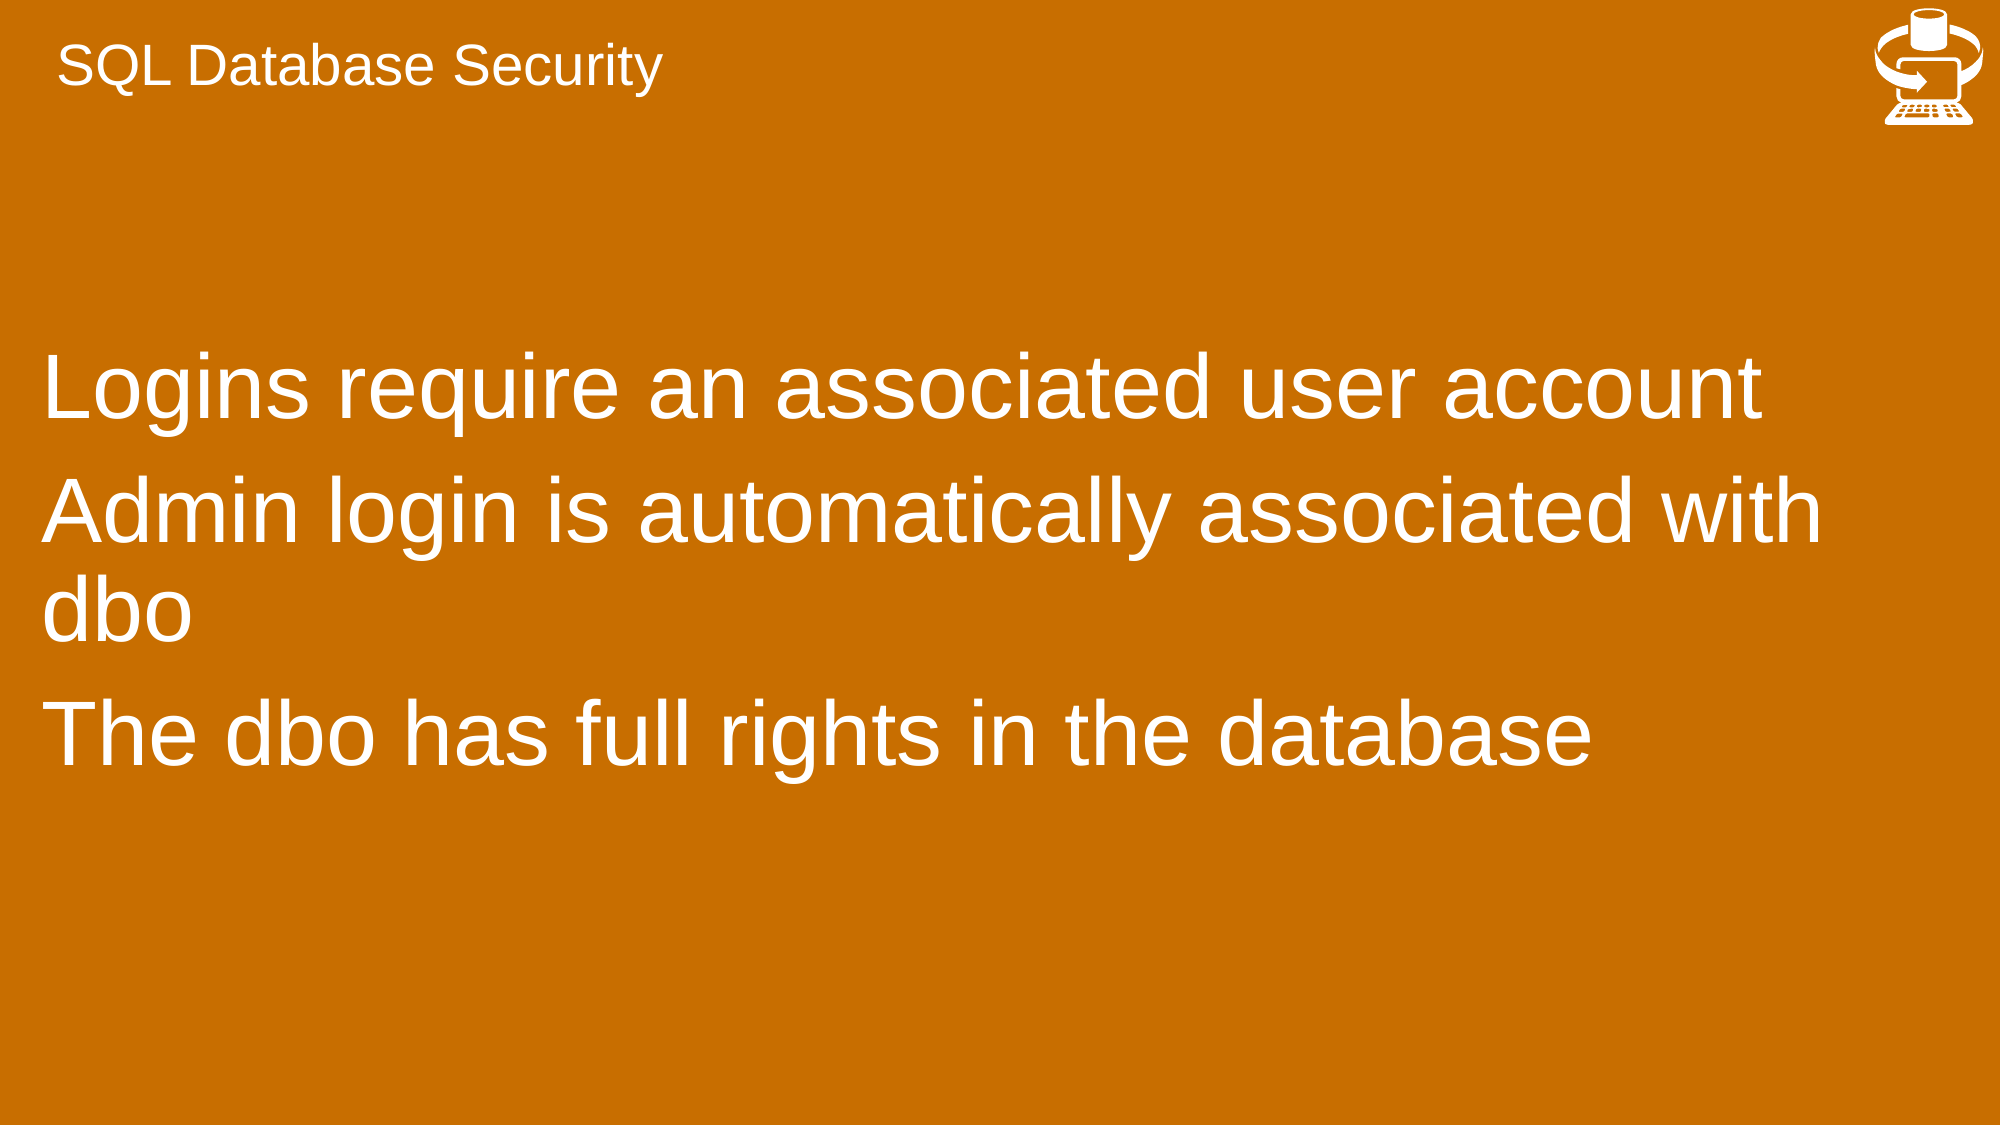

Logins require an associated user account
Admin login is automatically associated with dbo
The dbo has full rights in the database
SQL Database Security